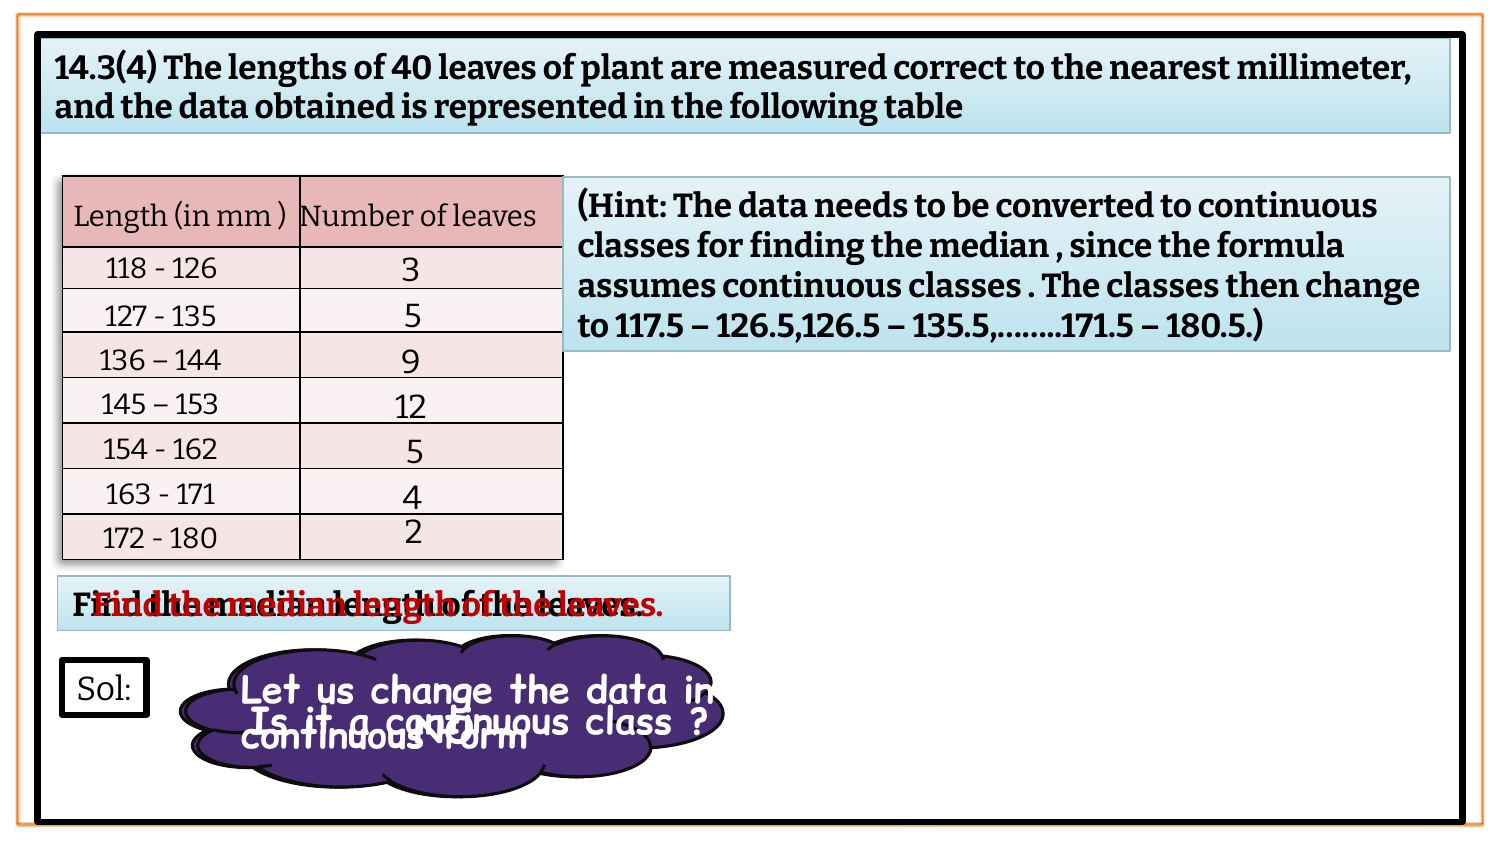

Exercise 14.3 – Q.4

14.3(4) The lengths of 40 leaves of plant are measured correct to the nearest millimeter, and the data obtained is represented in the following table
|  |  |
| --- | --- |
|  |  |
|  |  |
|  |  |
|  |  |
|  |  |
|  |  |
|  |  |
(Hint: The data needs to be converted to continuous classes for finding the median , since the formula assumes continuous classes . The classes then change to 117.5 – 126.5,126.5 – 135.5,……..171.5 – 180.5.)
Length (in mm )
Number of leaves
3
118 - 126
5
127 - 135
9
136 – 144
12
145 – 153
5
154 - 162
163 - 171
4
2
172 - 180
Find the median length of the leaves.
Find the median length of the leaves.
What do we need to find ?

Let us change the data in continuous form
Sol:
 Is it a continuous class ?
NO